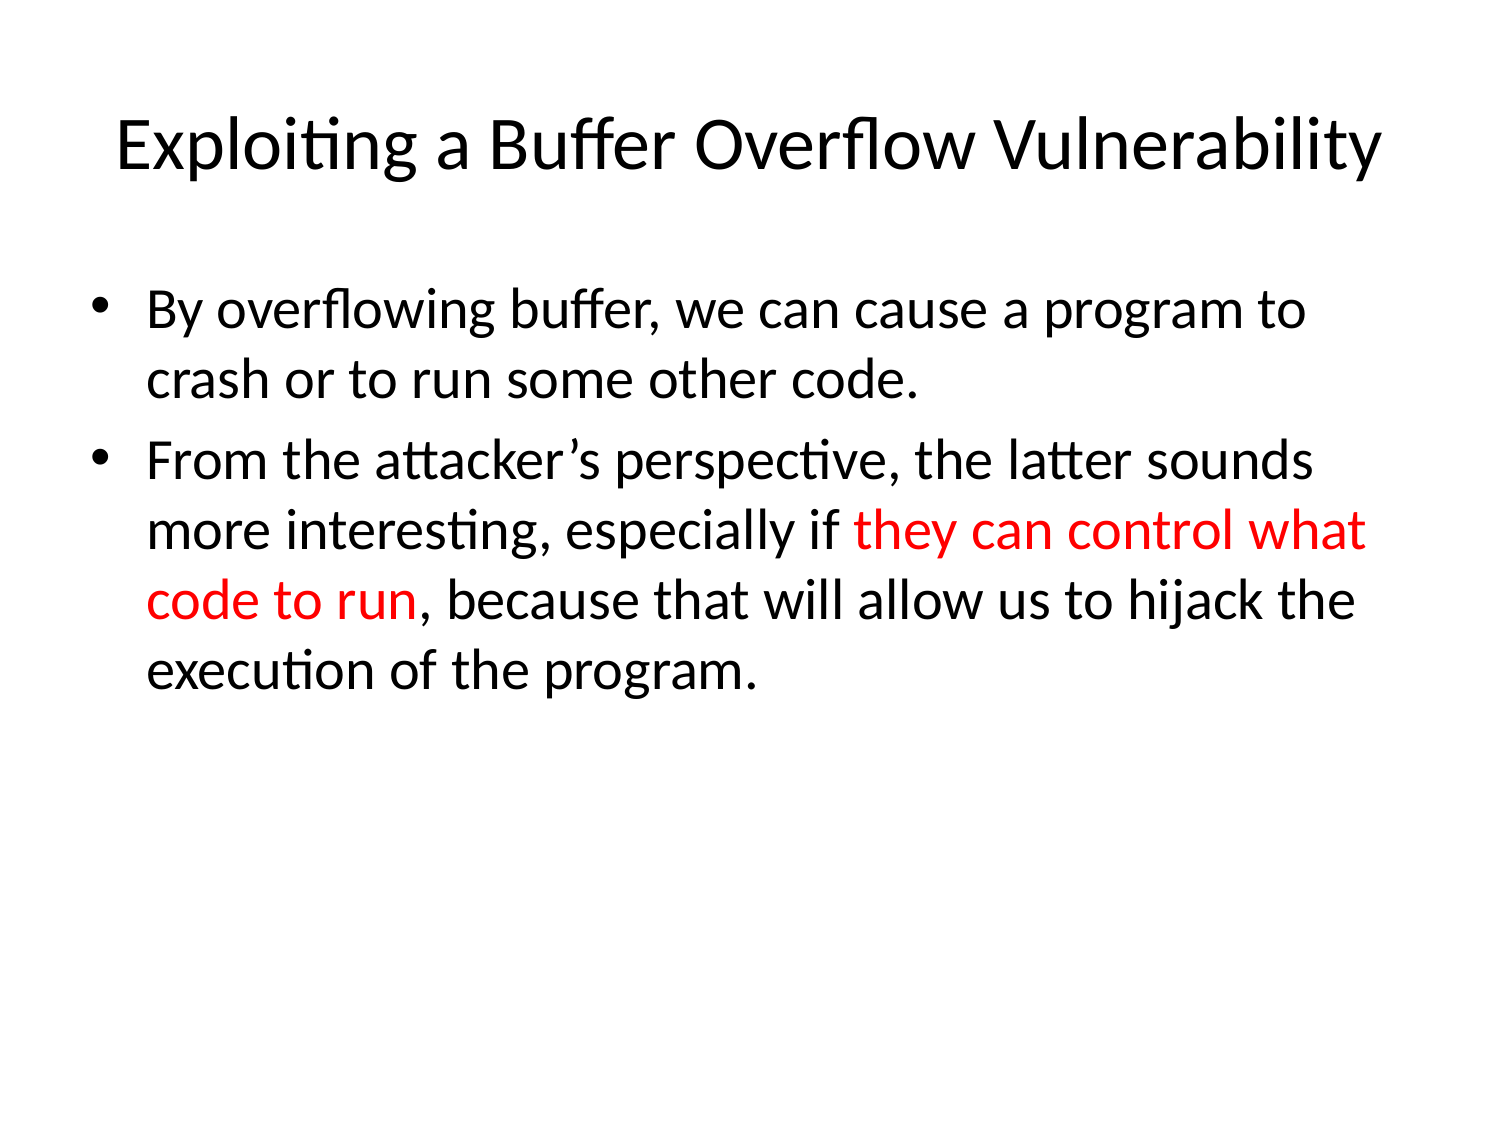

# Exploiting a Buffer Overflow Vulnerability
By overflowing buffer, we can cause a program to crash or to run some other code.
From the attacker’s perspective, the latter sounds more interesting, especially if they can control what code to run, because that will allow us to hijack the execution of the program.